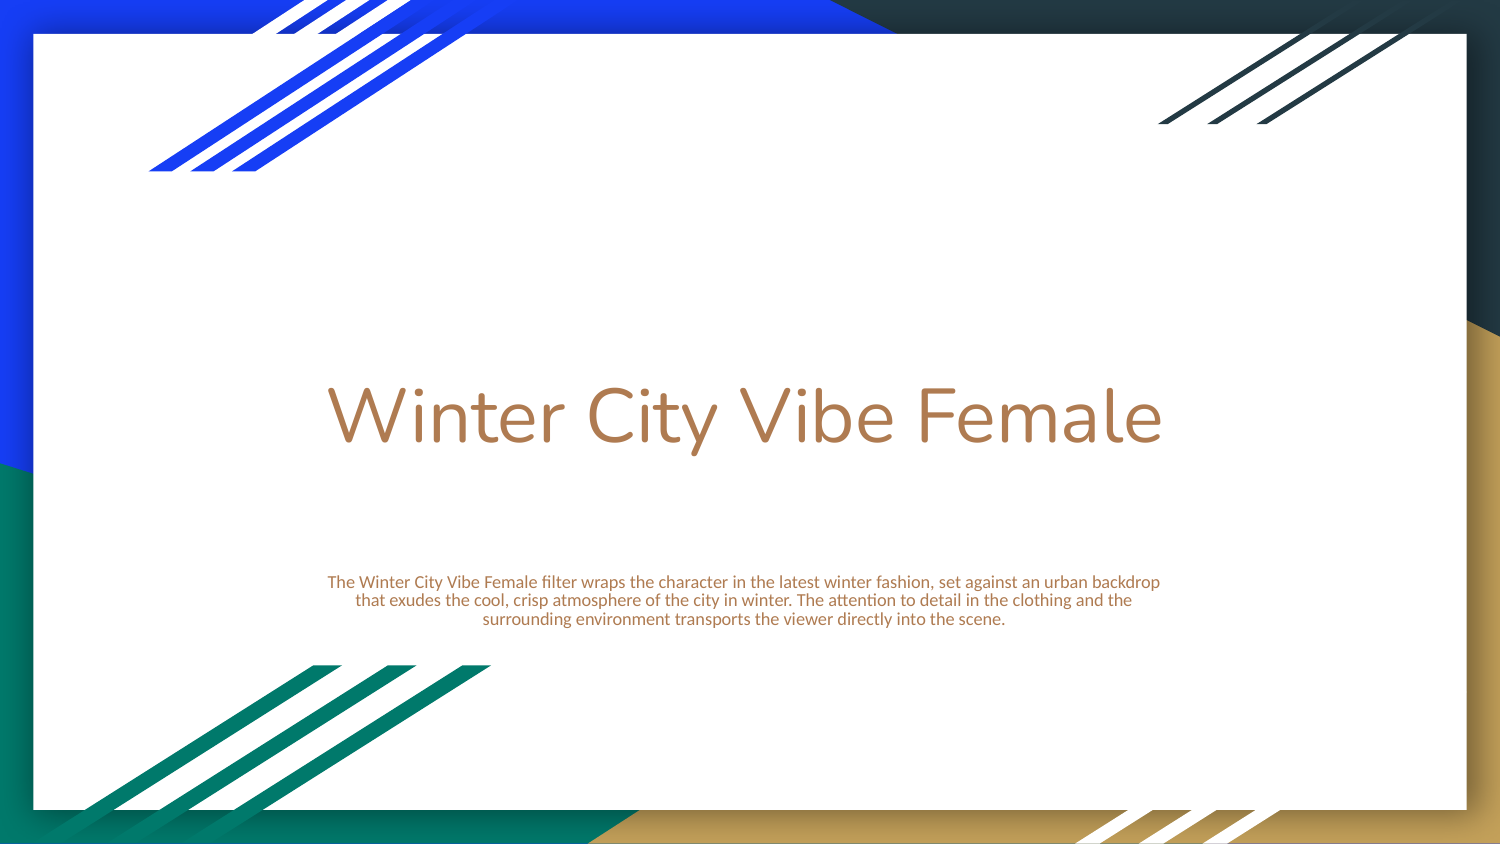

# Winter City Vibe Female
The Winter City Vibe Female filter wraps the character in the latest winter fashion, set against an urban backdrop that exudes the cool, crisp atmosphere of the city in winter. The attention to detail in the clothing and the surrounding environment transports the viewer directly into the scene.